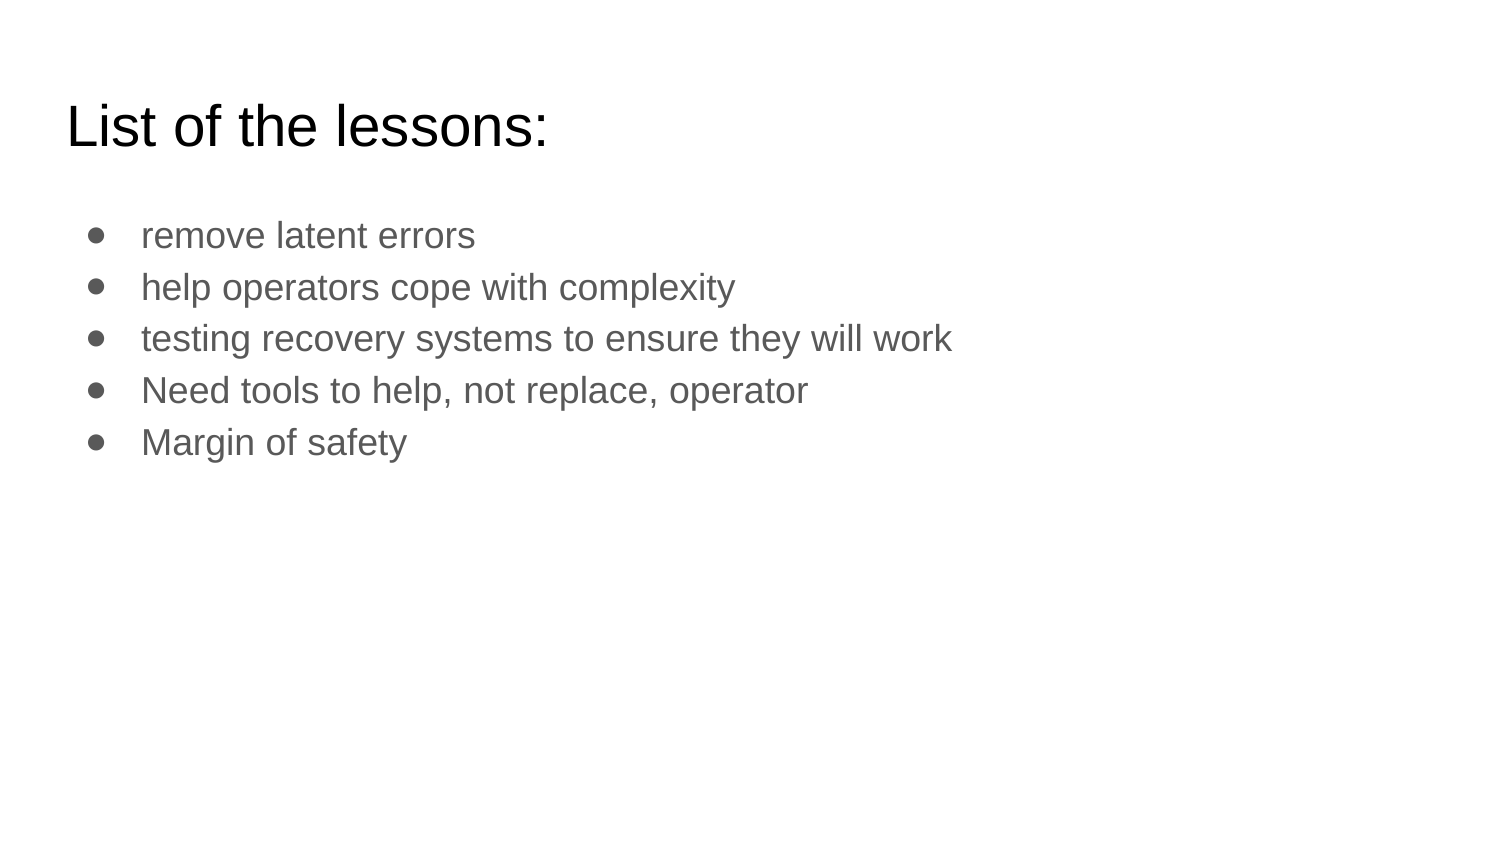

# List of the lessons:
remove latent errors
help operators cope with complexity
testing recovery systems to ensure they will work
Need tools to help, not replace, operator
Margin of safety